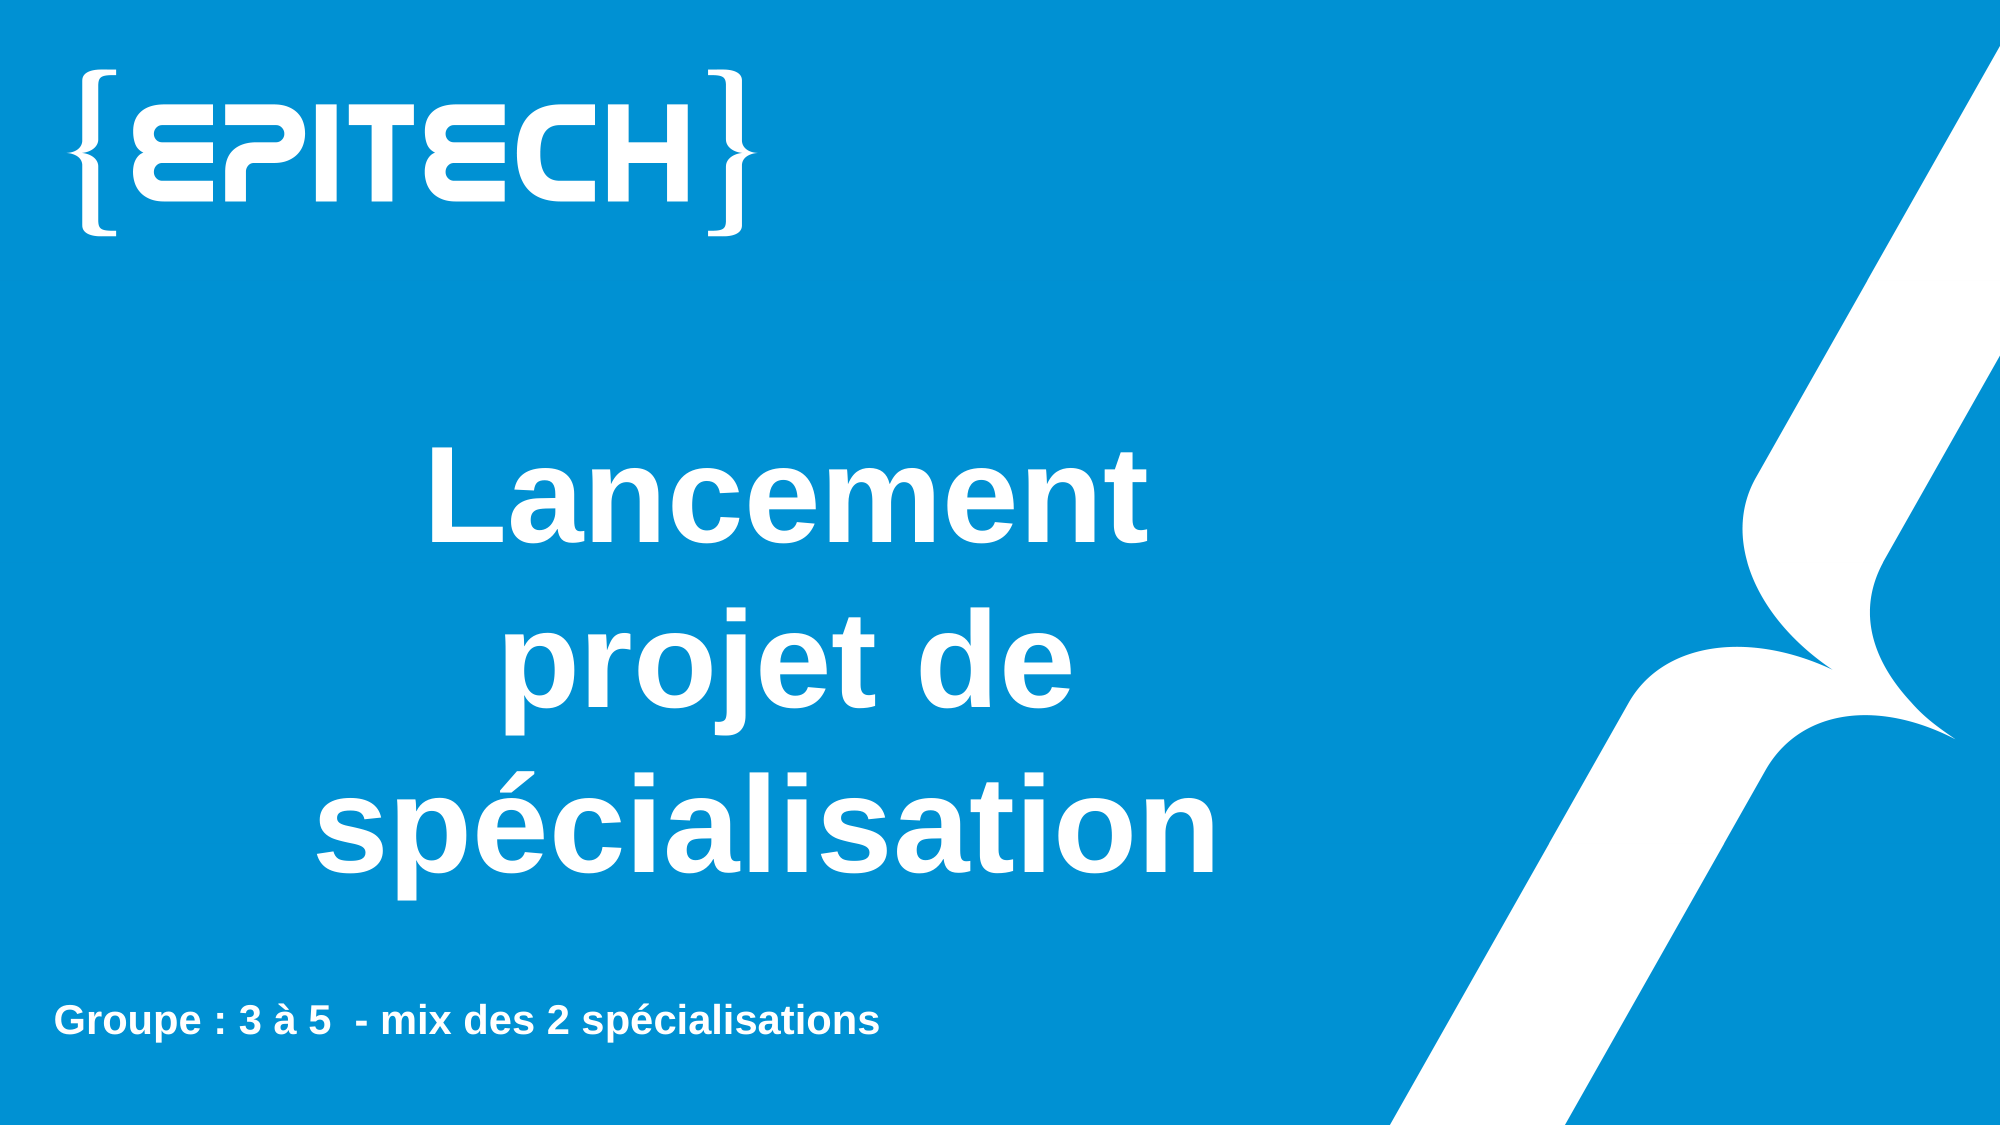

Lancement
projet de spécialisation
Groupe : 3 à 5  - mix des 2 spécialisations